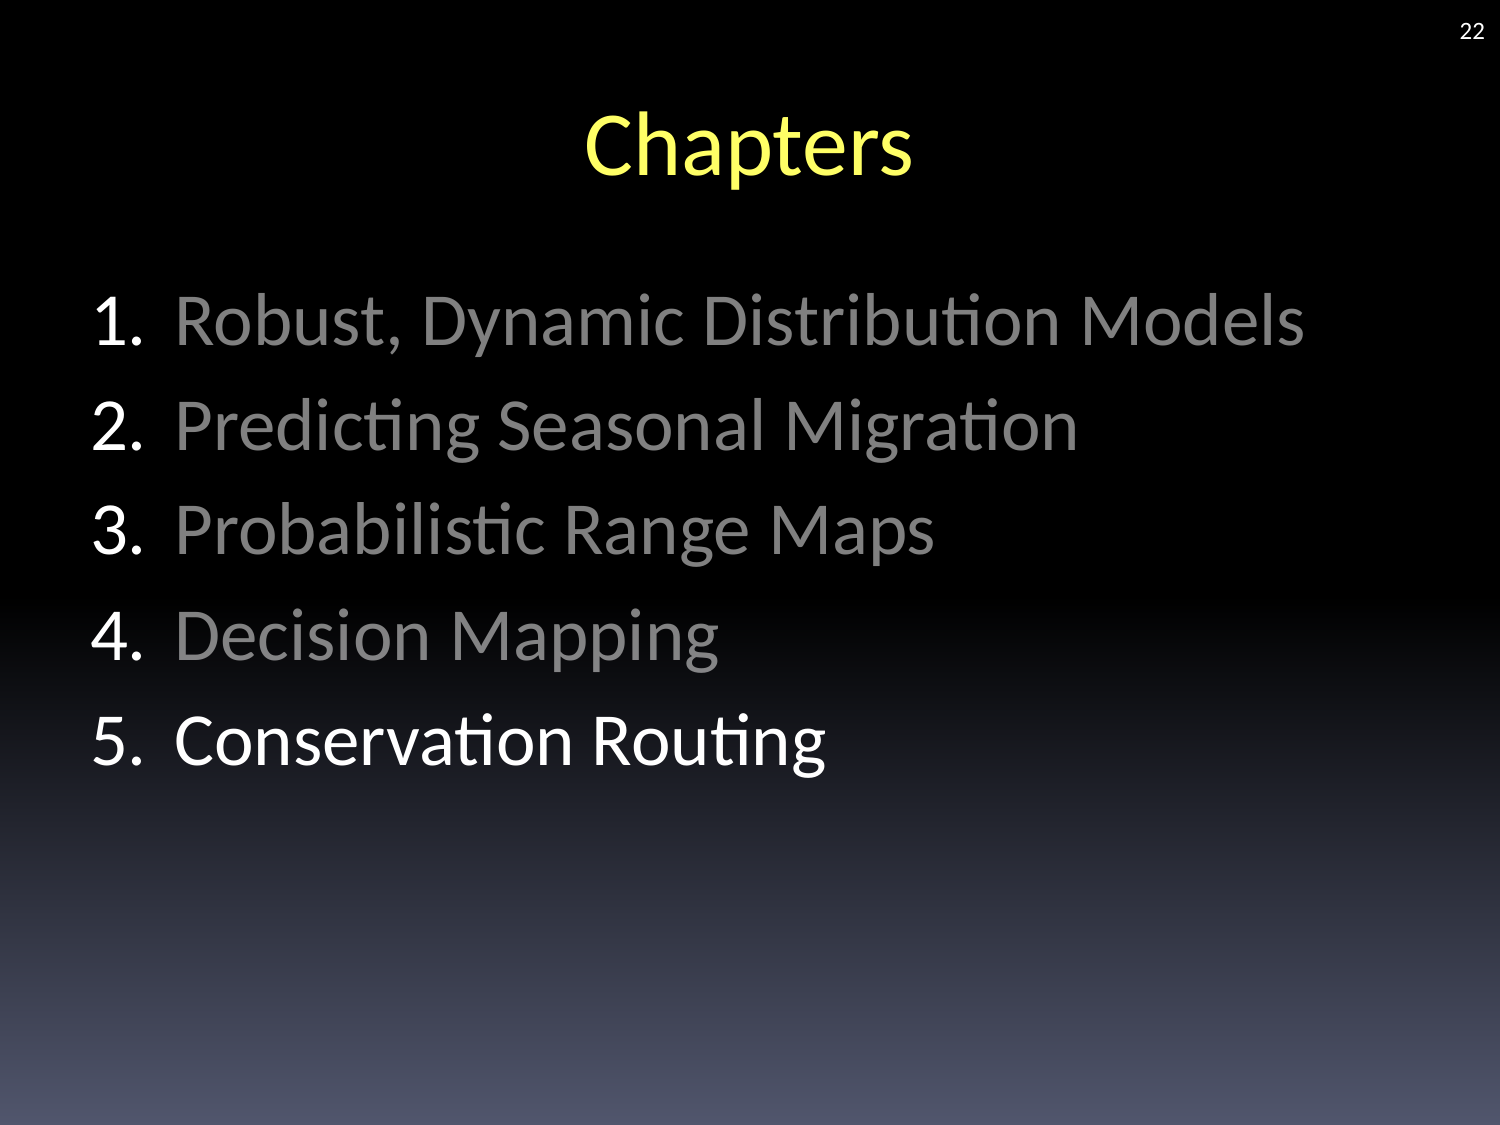

22
# Chapters
Robust, Dynamic Distribution Models
Predicting Seasonal Migration
Probabilistic Range Maps
Decision Mapping
Conservation Routing